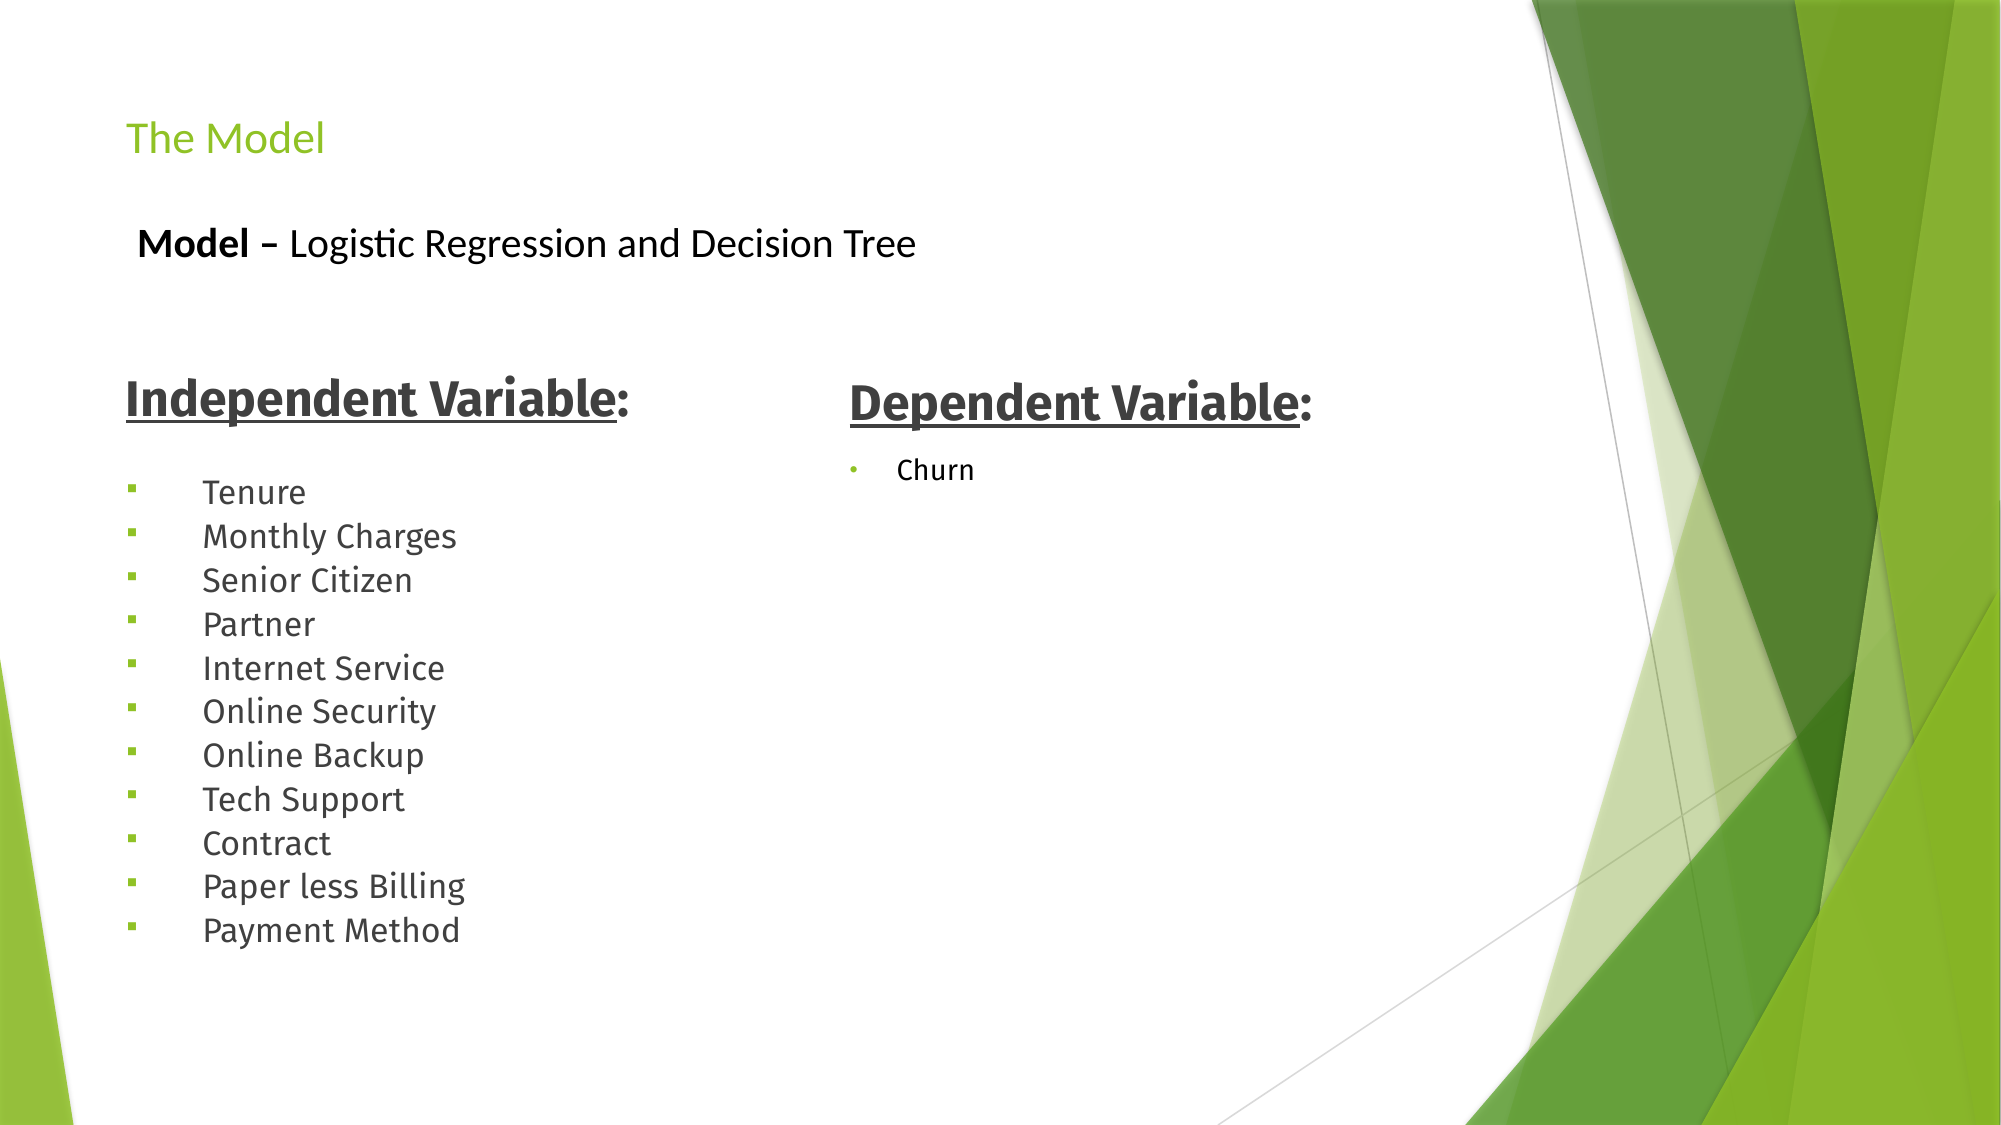

# The Model
Model – Logistic Regression and Decision Tree

Independent Variable:

Dependent Variable:
Churn

Tenure
Monthly Charges
Senior Citizen
Partner
Internet Service
Online Security
Online Backup
Tech Support
Contract
Paper less Billing
Payment Method